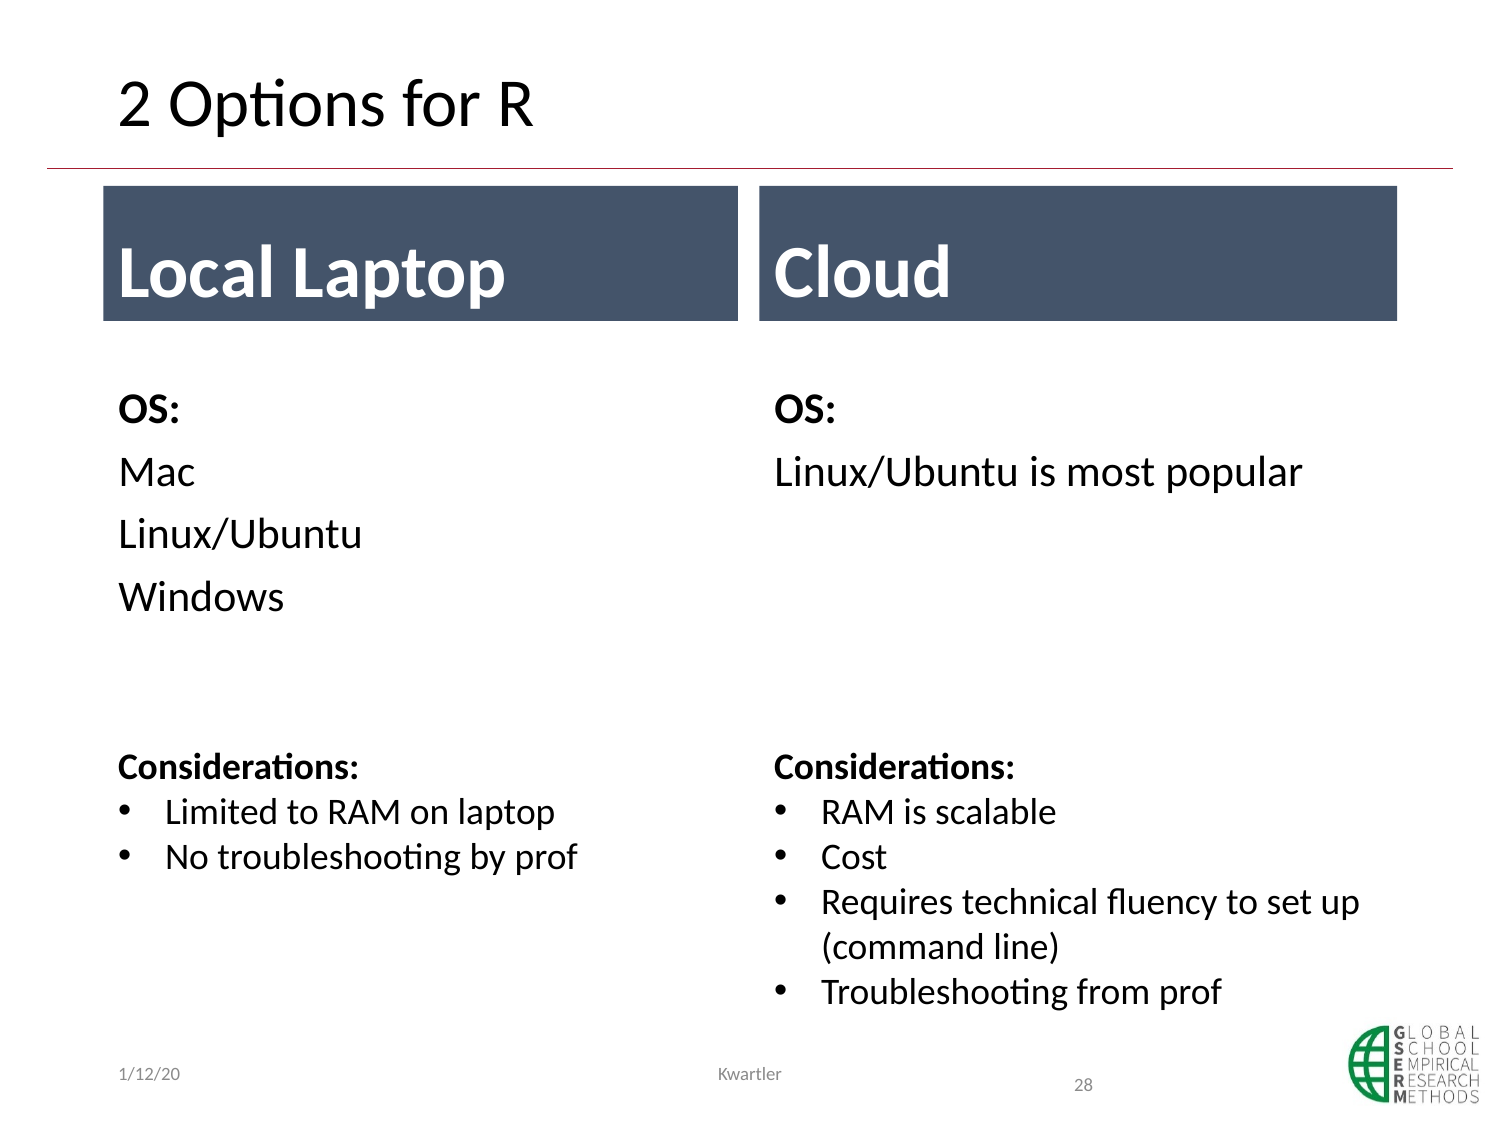

# 2 Options for R
Local Laptop
Cloud
OS:
Mac
Linux/Ubuntu
Windows
OS:
Linux/Ubuntu is most popular

Considerations:
Limited to RAM on laptop
No troubleshooting by prof

Considerations:
RAM is scalable
Cost
Requires technical fluency to set up (command line)
Troubleshooting from prof

1/12/20
Kwartler
28